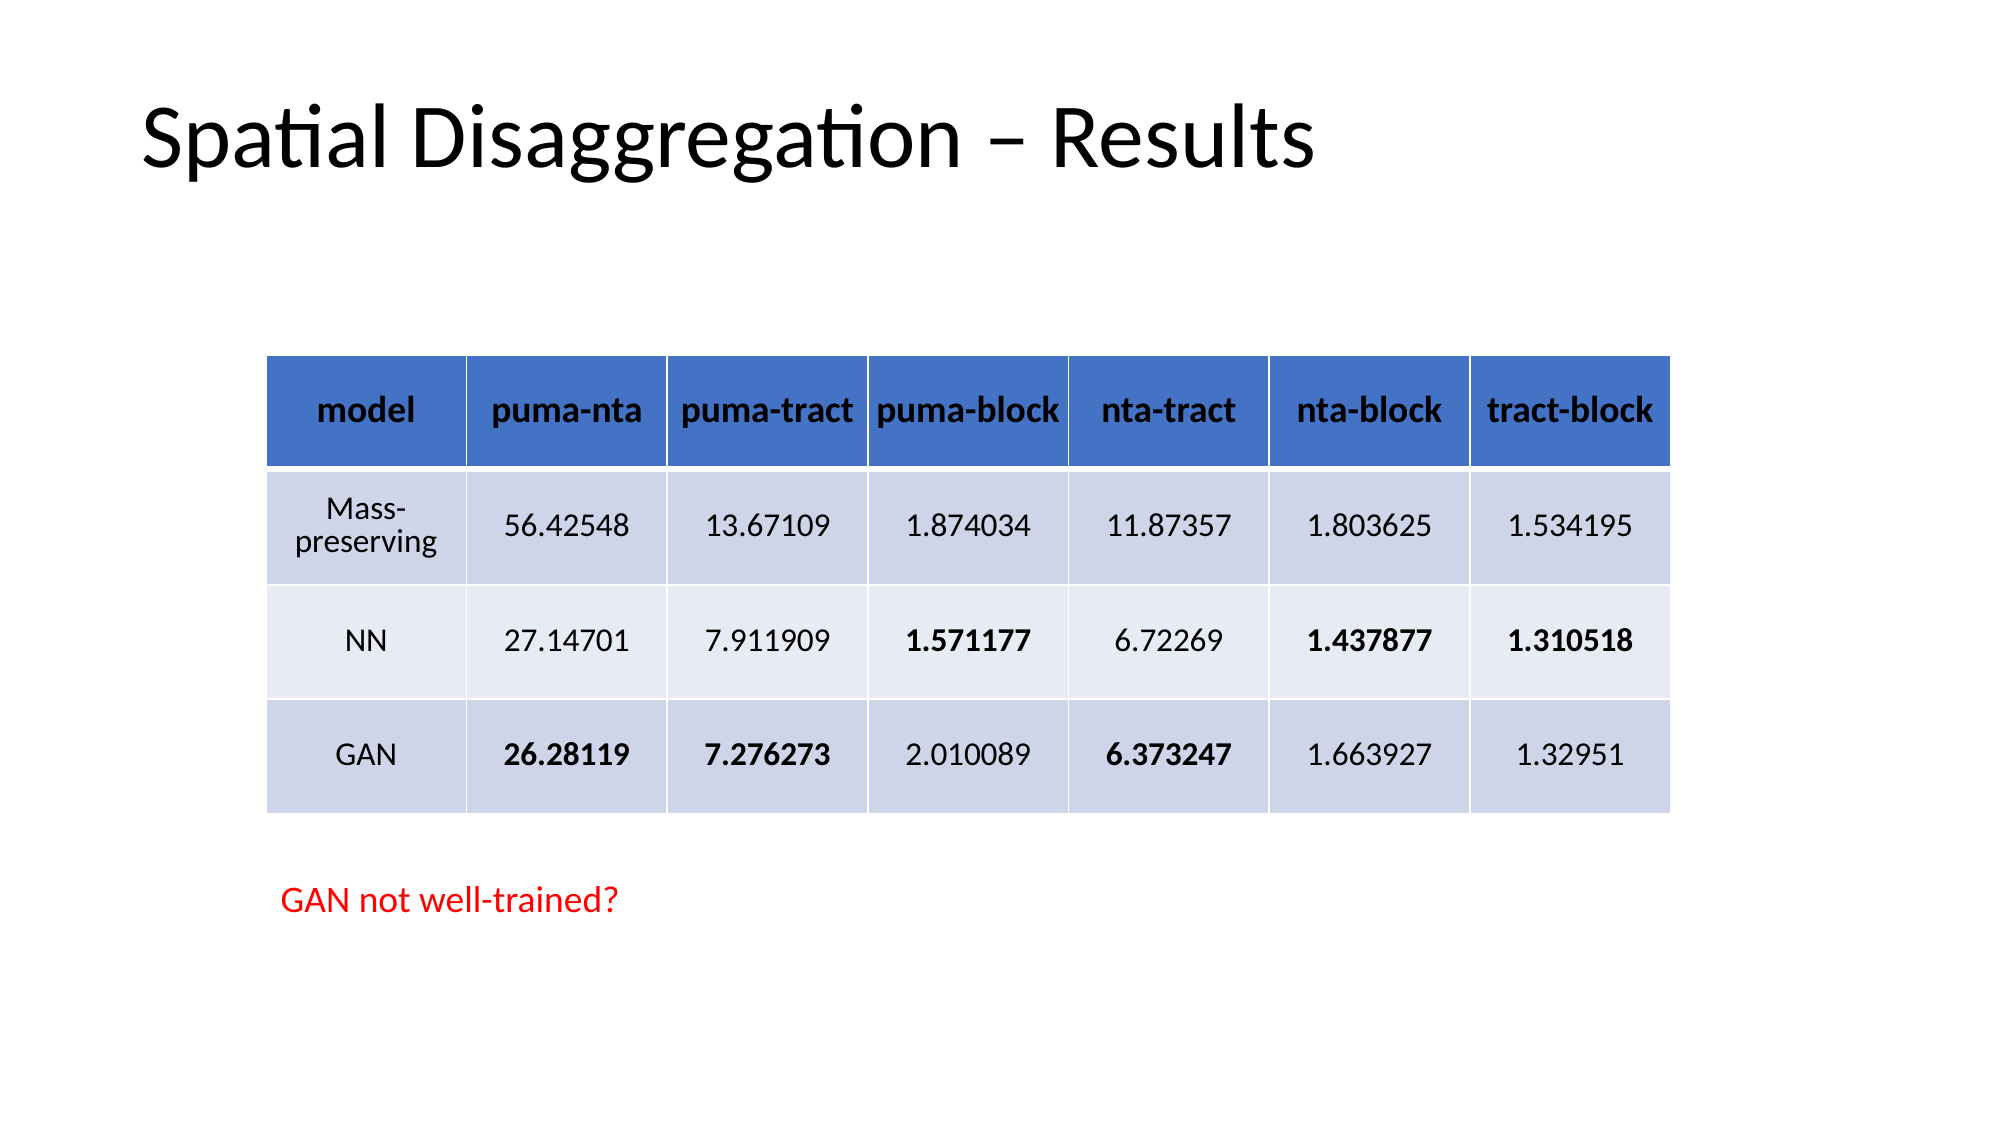

# Spatial Disaggregation – Results
| model | puma-nta | puma-tract | puma-block | nta-tract | nta-block | tract-block |
| --- | --- | --- | --- | --- | --- | --- |
| Mass-preserving | 56.42548 | 13.67109 | 1.874034 | 11.87357 | 1.803625 | 1.534195 |
| NN | 27.14701 | 7.911909 | 1.571177 | 6.72269 | 1.437877 | 1.310518 |
| GAN | 26.28119 | 7.276273 | 2.010089 | 6.373247 | 1.663927 | 1.32951 |
GAN not well-trained?